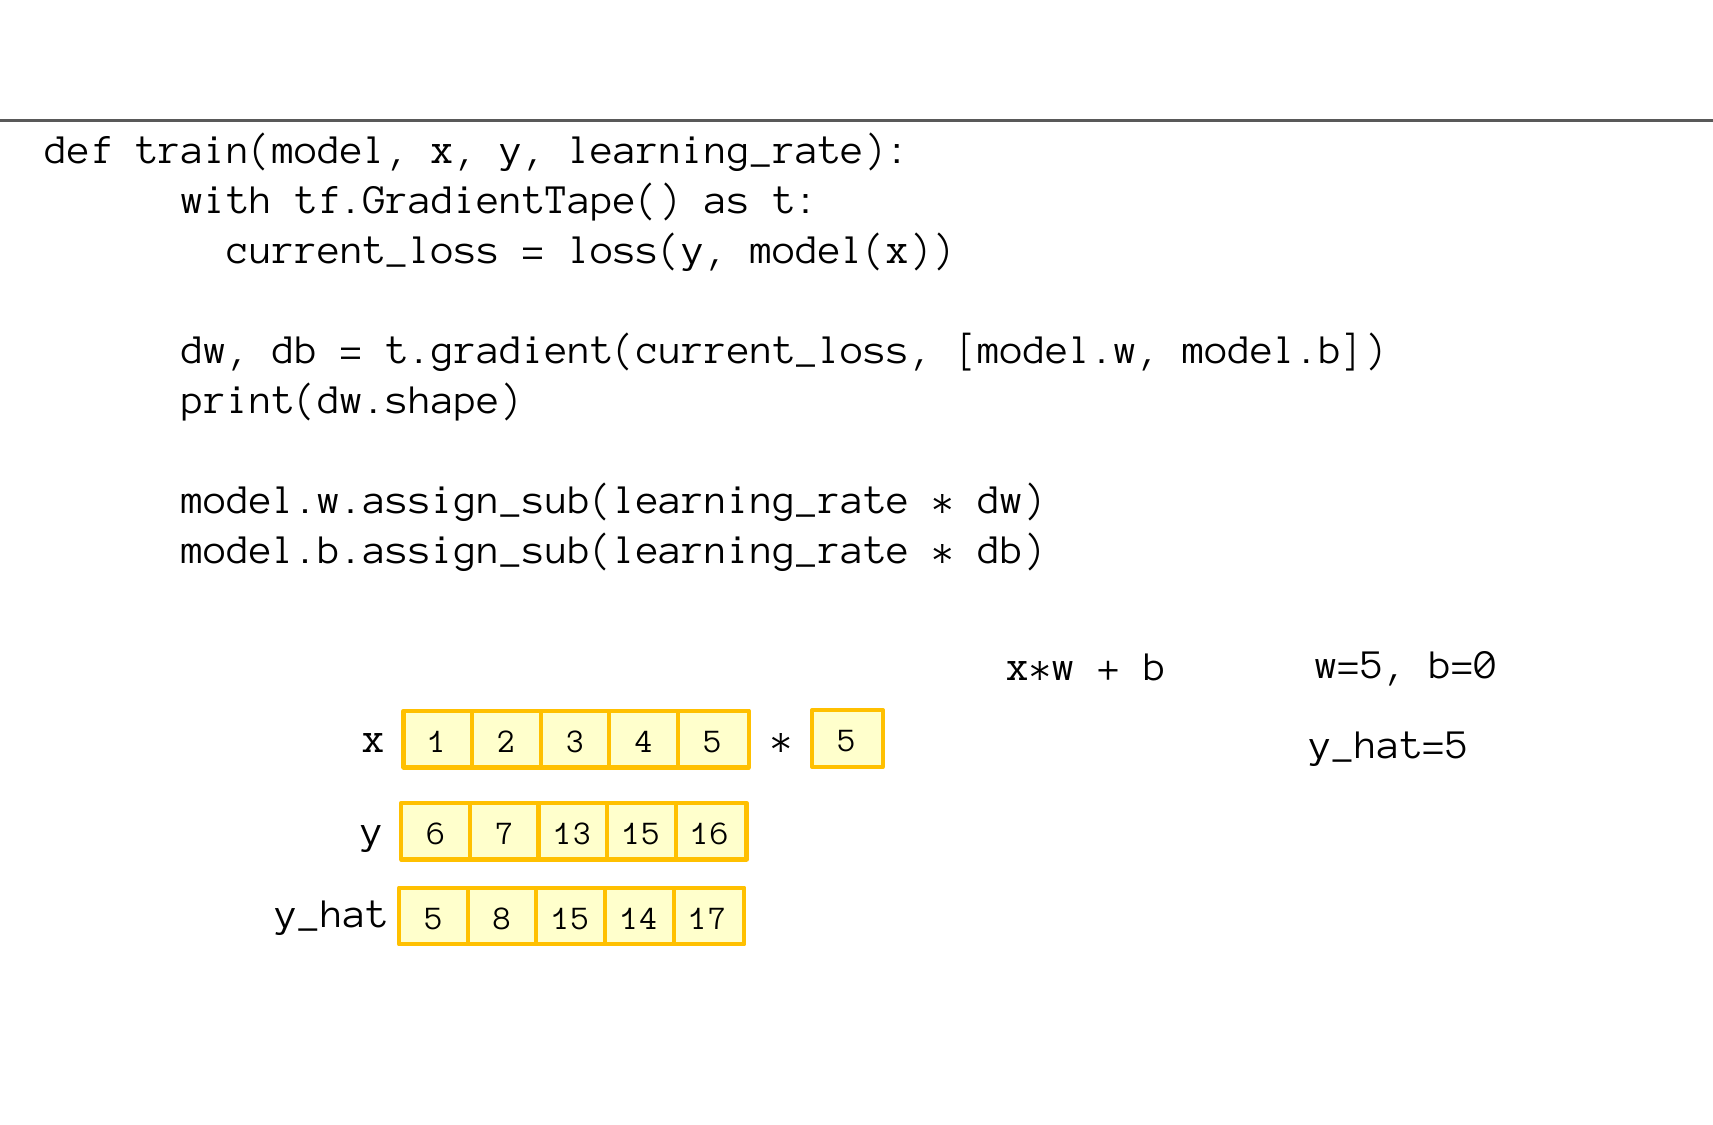

def train(model, x, y, learning_rate):
      with tf.GradientTape() as t:
        current_loss = loss(y, model(x))

      dw, db = t.gradient(current_loss, [model.w, model.b])
      print(dw.shape)

      model.w.assign_sub(learning_rate * dw)
      model.b.assign_sub(learning_rate * db)
w=5, b=0
x*w + b

x
*
y_hat=5
5
1
2
3
4
5
y
6
7
13
15
16
y_hat
5
8
15
14
17